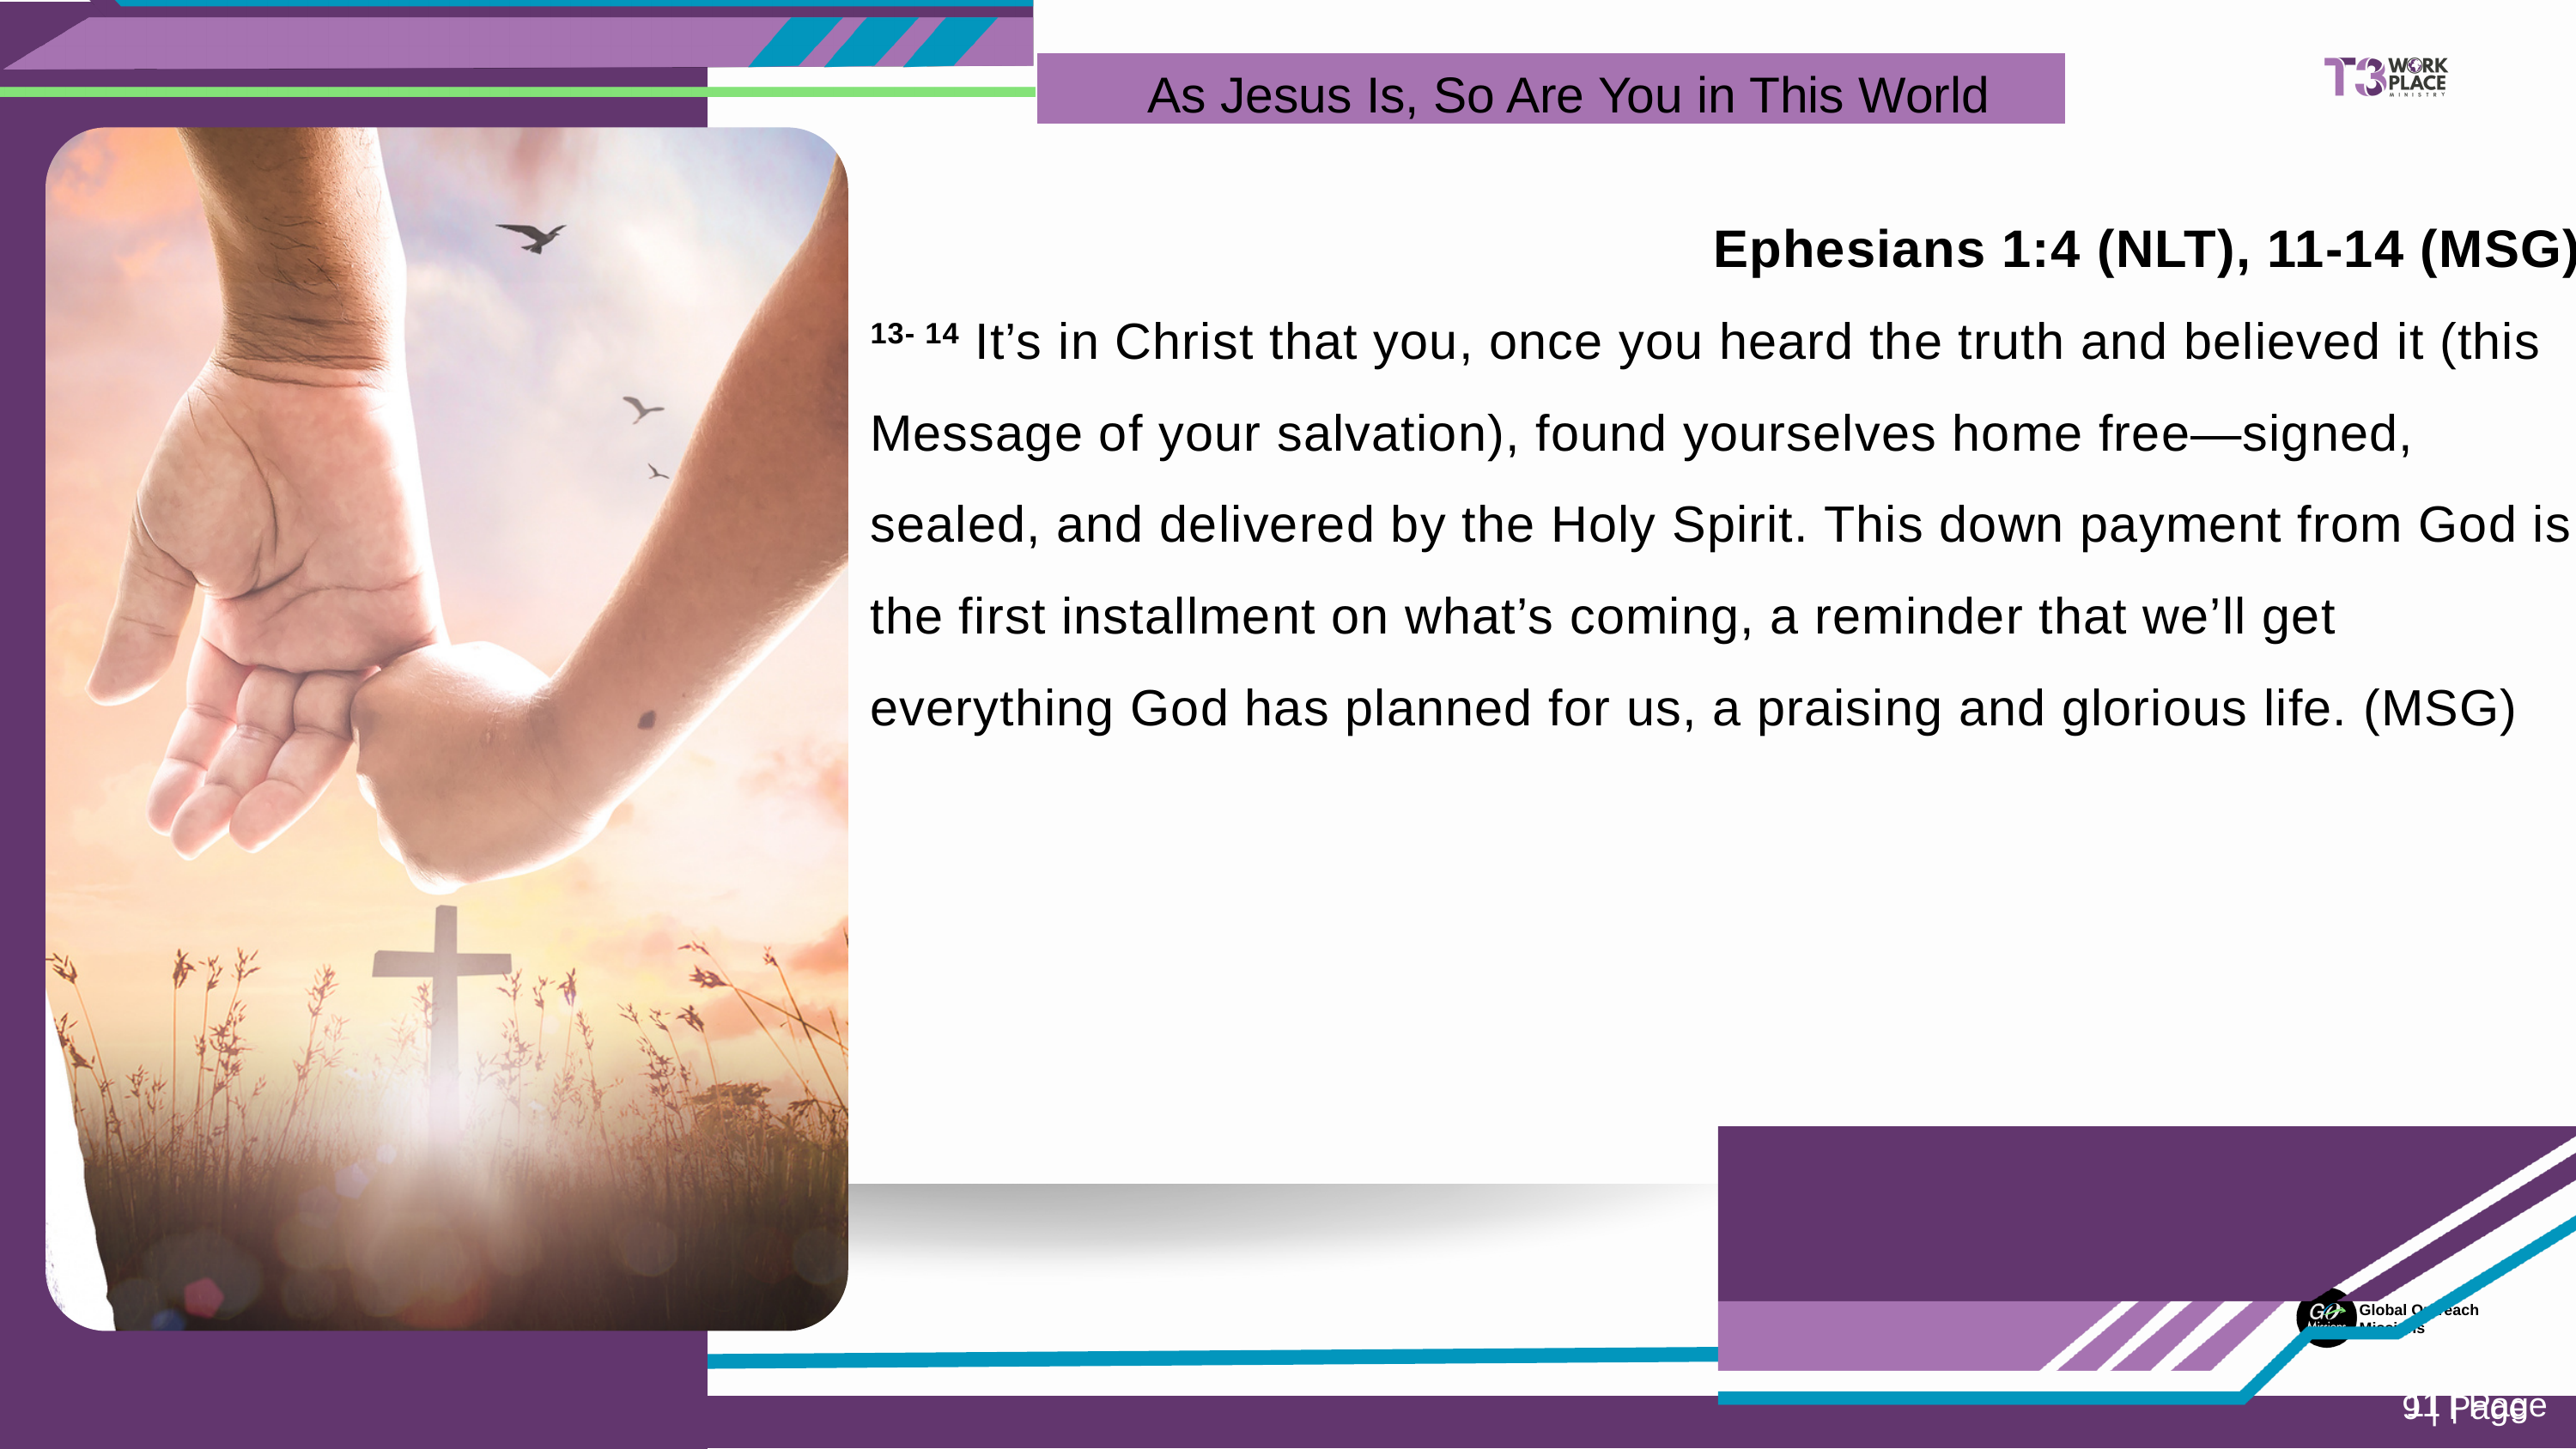

As Jesus Is, So Are You in This World

Ephesians 1:4 (NLT), 11-14 (MSG)
13- 14 It’s in Christ that you, once you heard the truth and believed it (this Message of your salvation), found yourselves home free—signed, sealed, and delivered by the Holy Spirit. This down payment from God is the first installment on what’s coming, a reminder that we’ll get everything God has planned for us, a praising and glorious life. (MSG)

Global Outreach
Missions

11 | Page
9 | Page